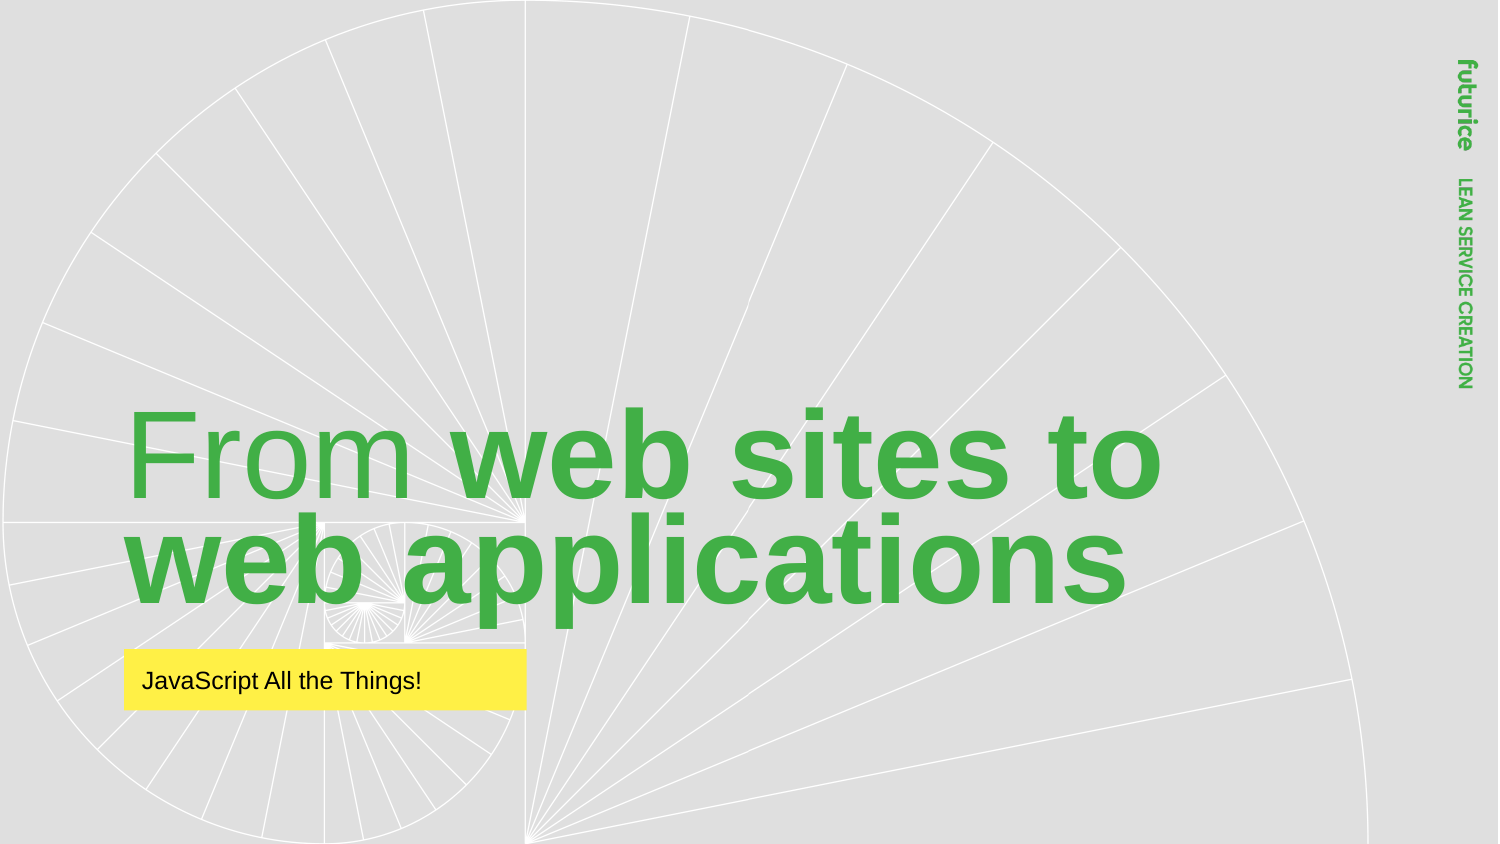

# From web sites to web applications
JavaScript All the Things!